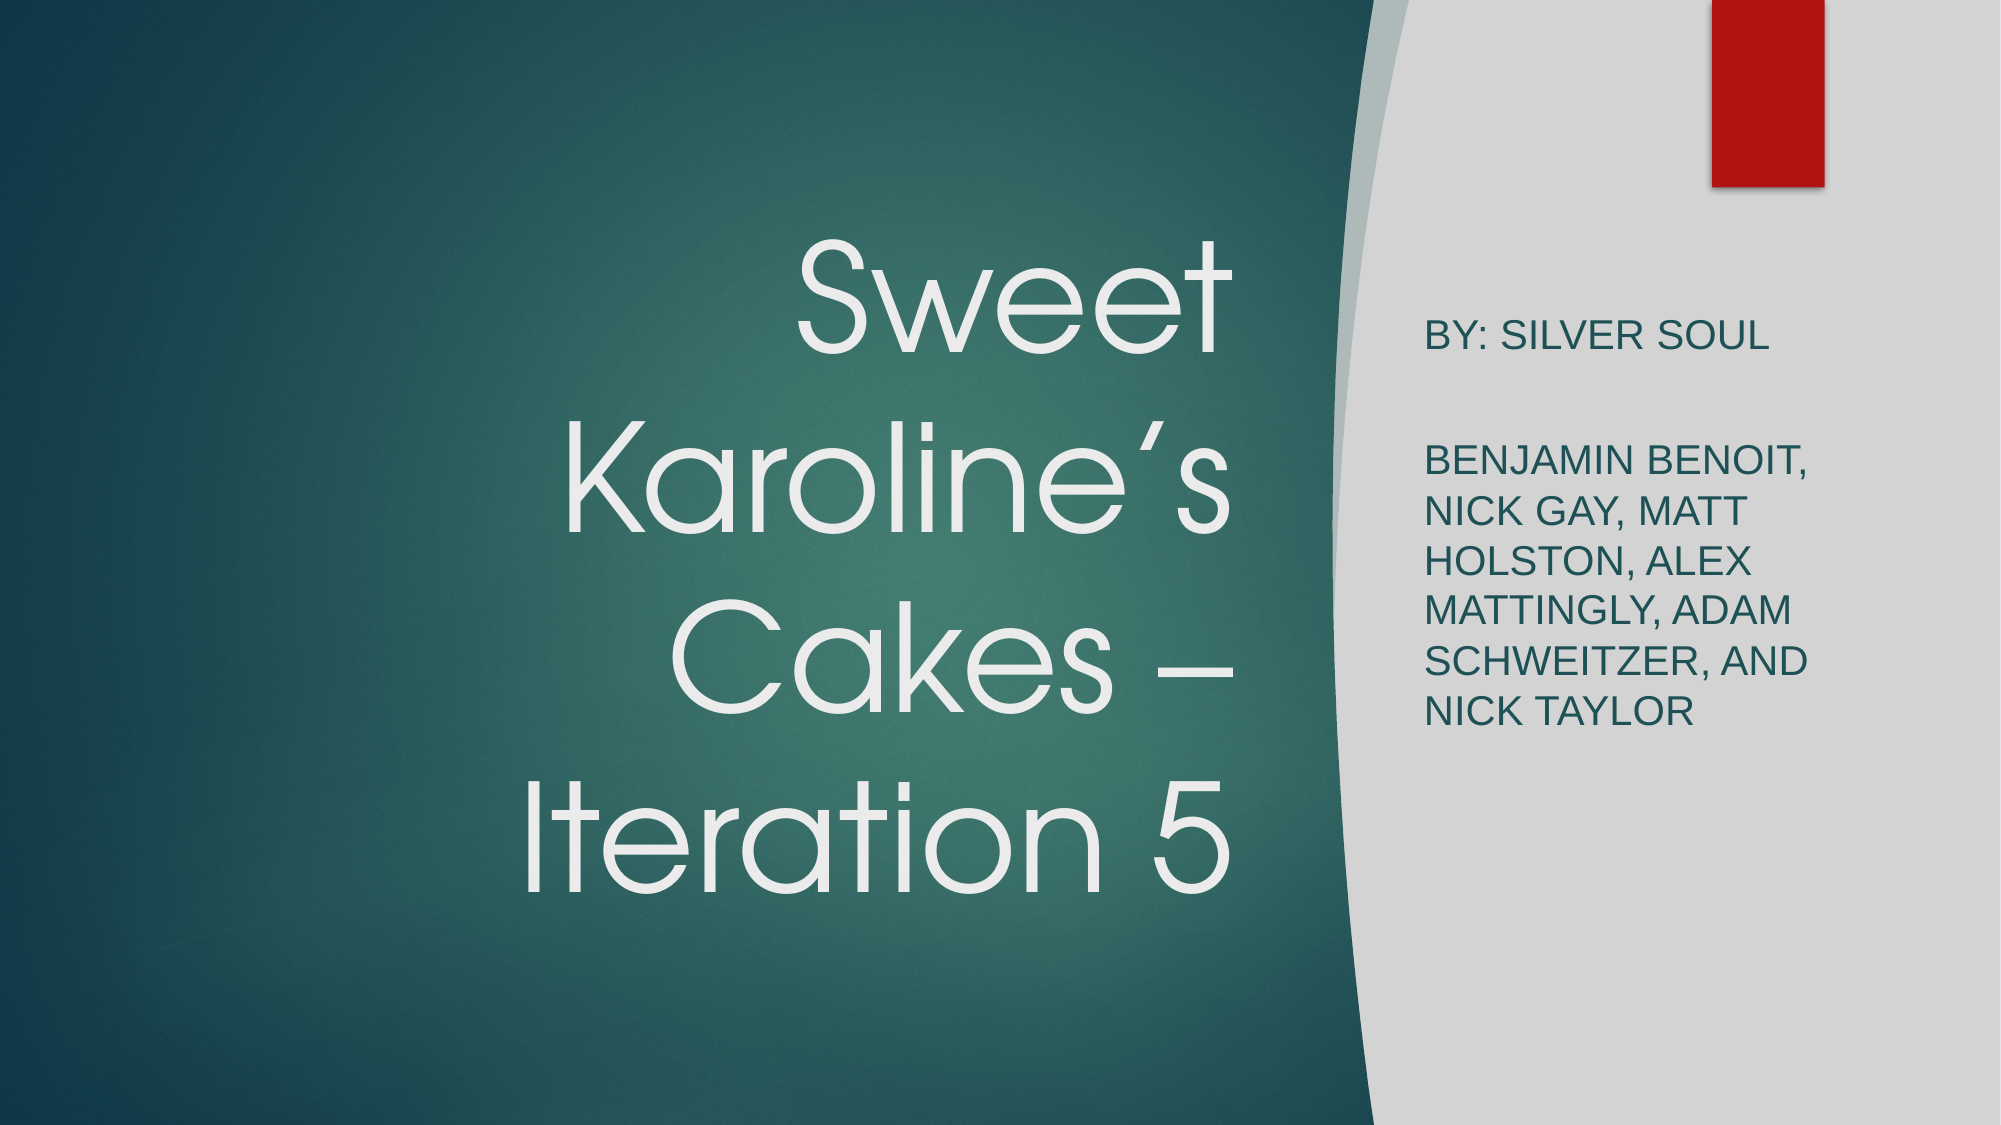

# Sweet Karoline’s Cakes – Iteration 5
By: Silver Soul

Benjamin Benoit, Nick Gay, Matt Holston, Alex Mattingly, Adam Schweitzer, and Nick Taylor